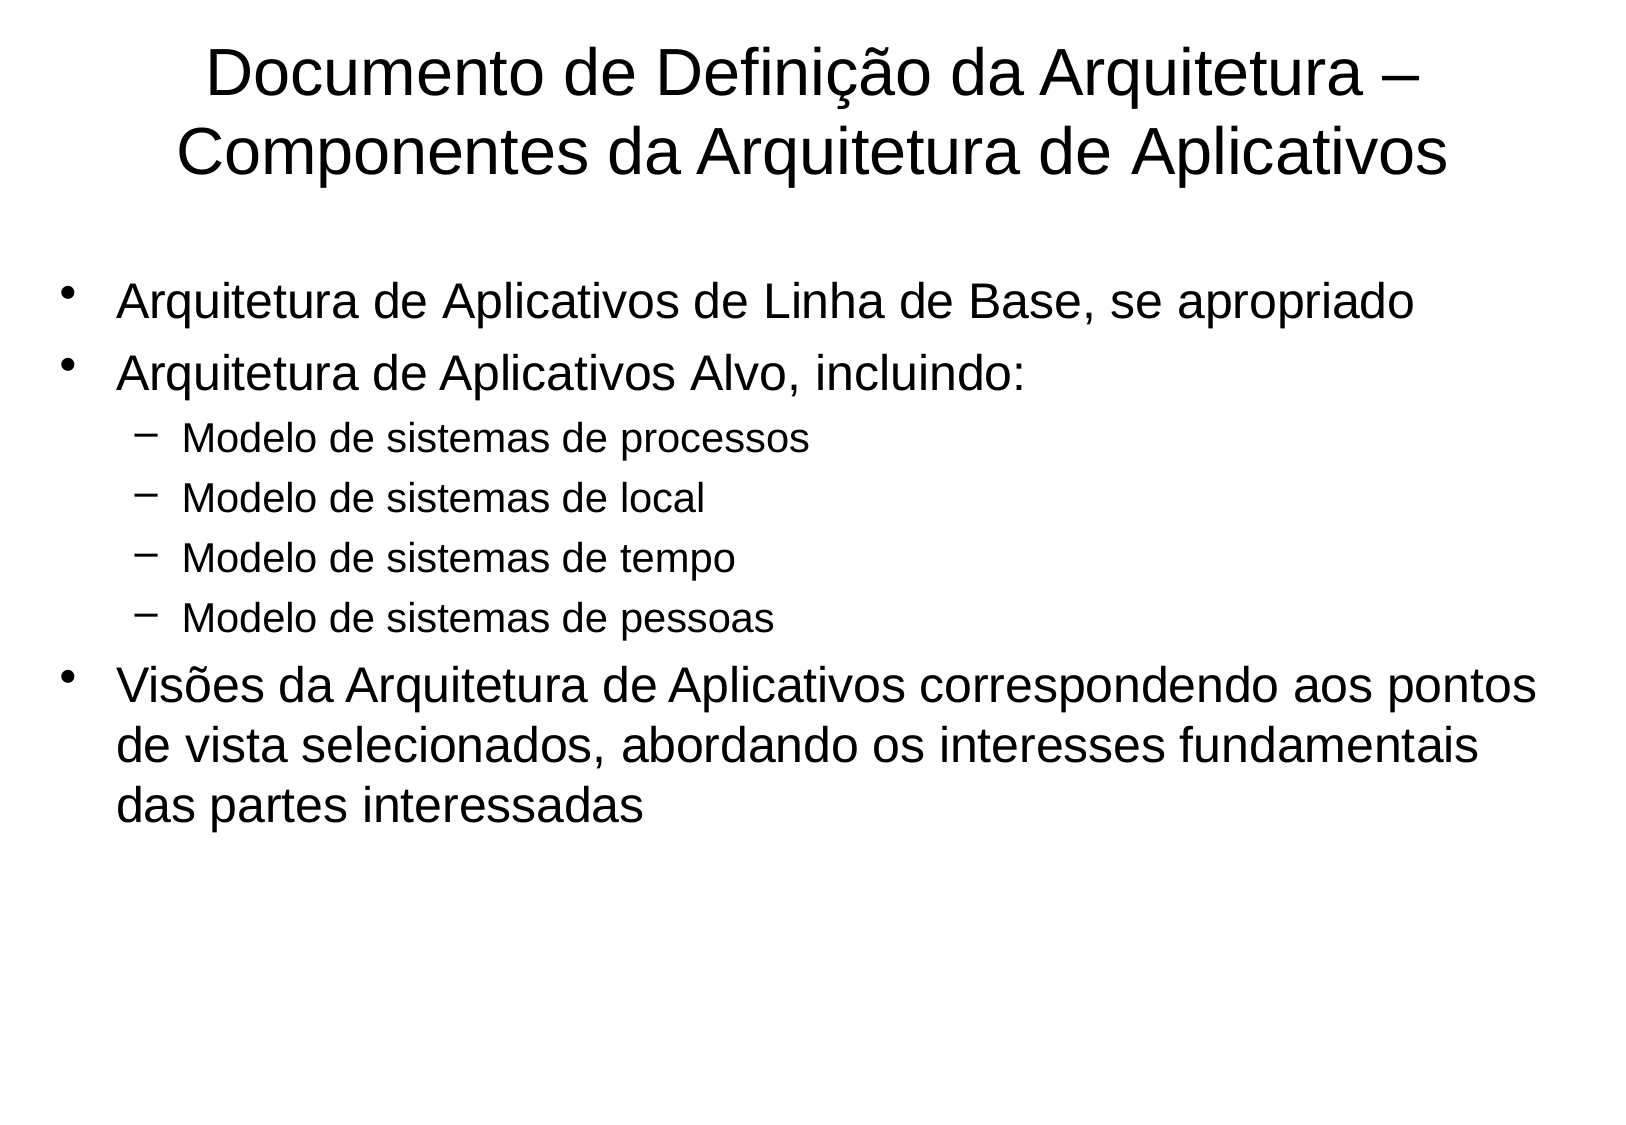

# Documento de Definição da Arquitetura –
Componentes da Arquitetura de Aplicativos
Arquitetura de Aplicativos de Linha de Base, se apropriado
Arquitetura de Aplicativos Alvo, incluindo:
Modelo de sistemas de processos
Modelo de sistemas de local
Modelo de sistemas de tempo
Modelo de sistemas de pessoas
Visões da Arquitetura de Aplicativos correspondendo aos pontos  de vista selecionados, abordando os interesses fundamentais  das partes interessadas